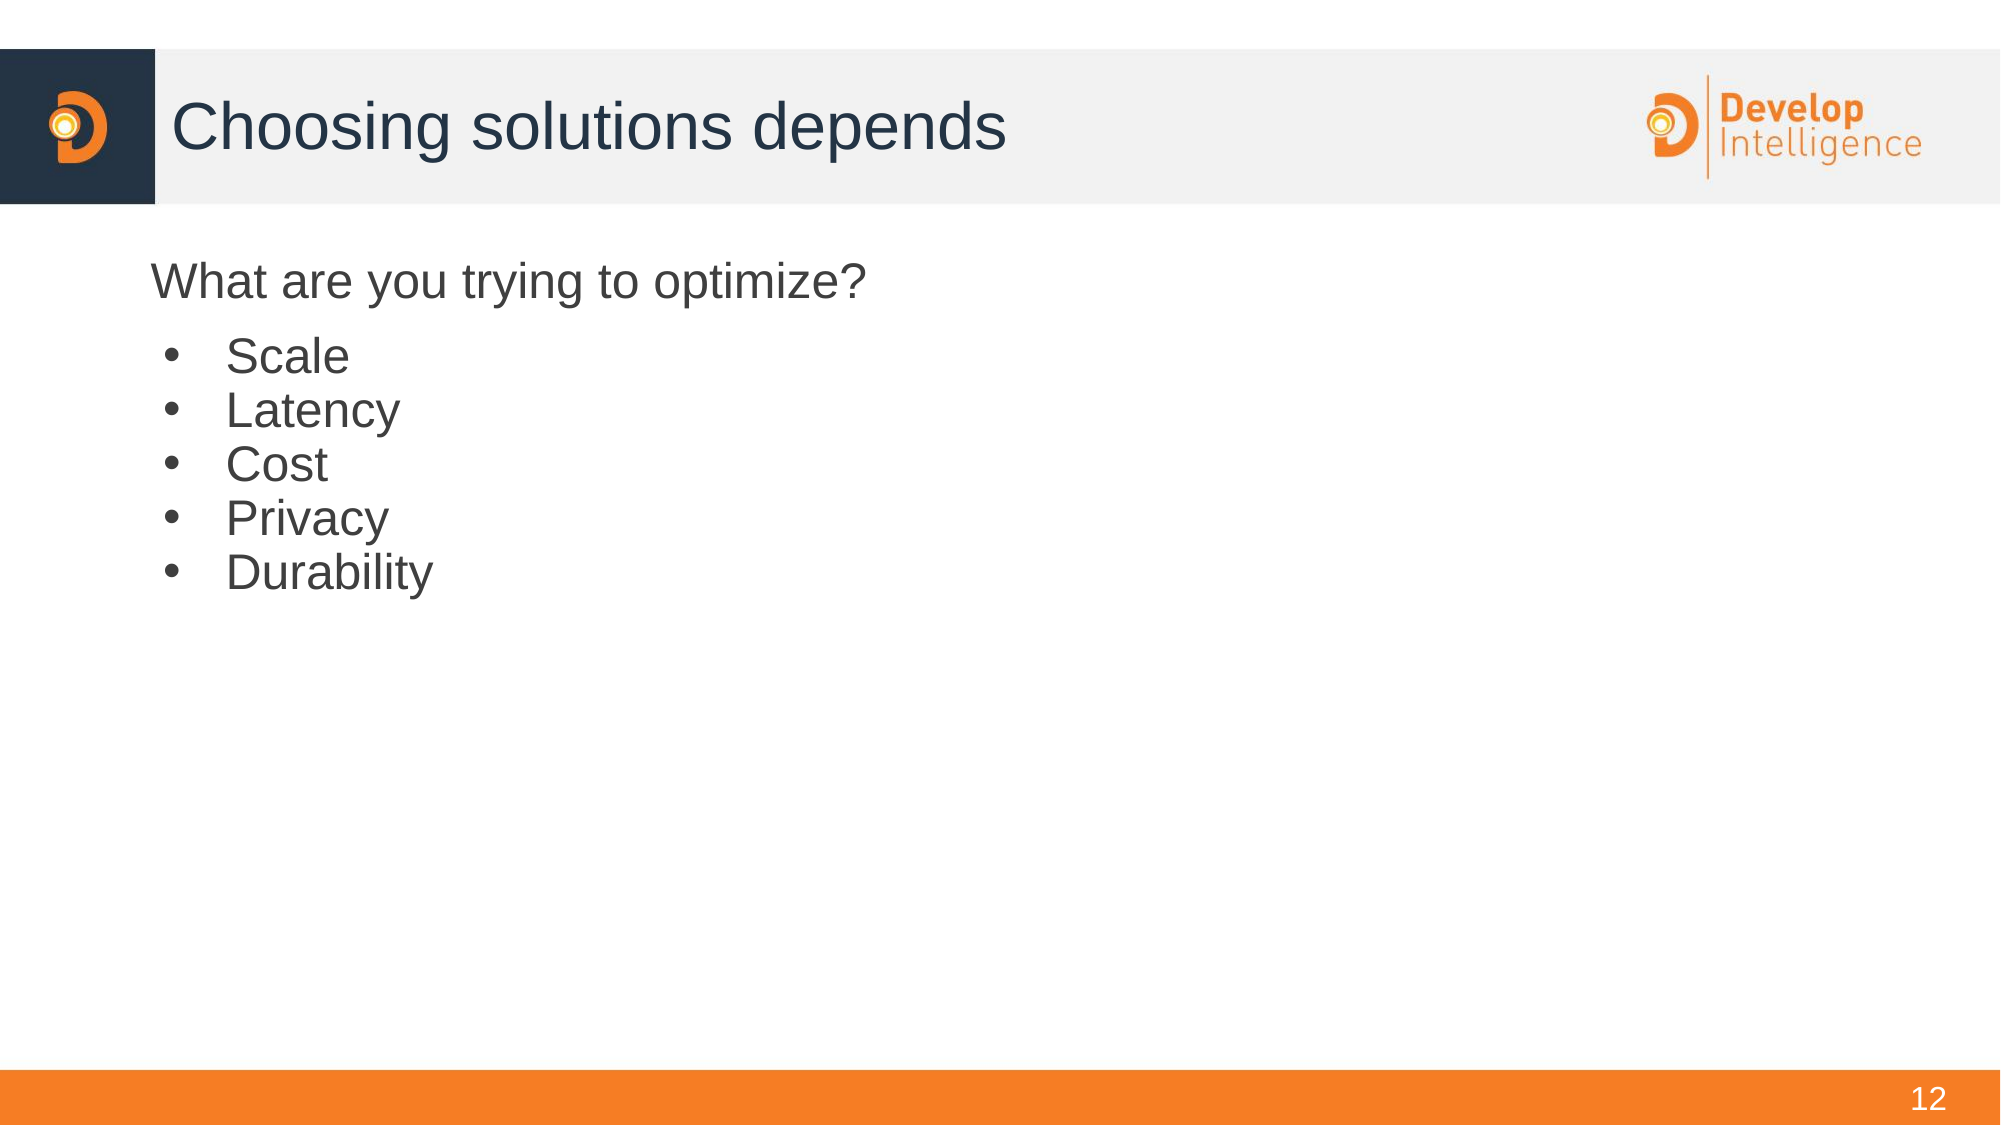

# Choosing solutions depends
What are you trying to optimize?
Scale
Latency
Cost
Privacy
Durability
12